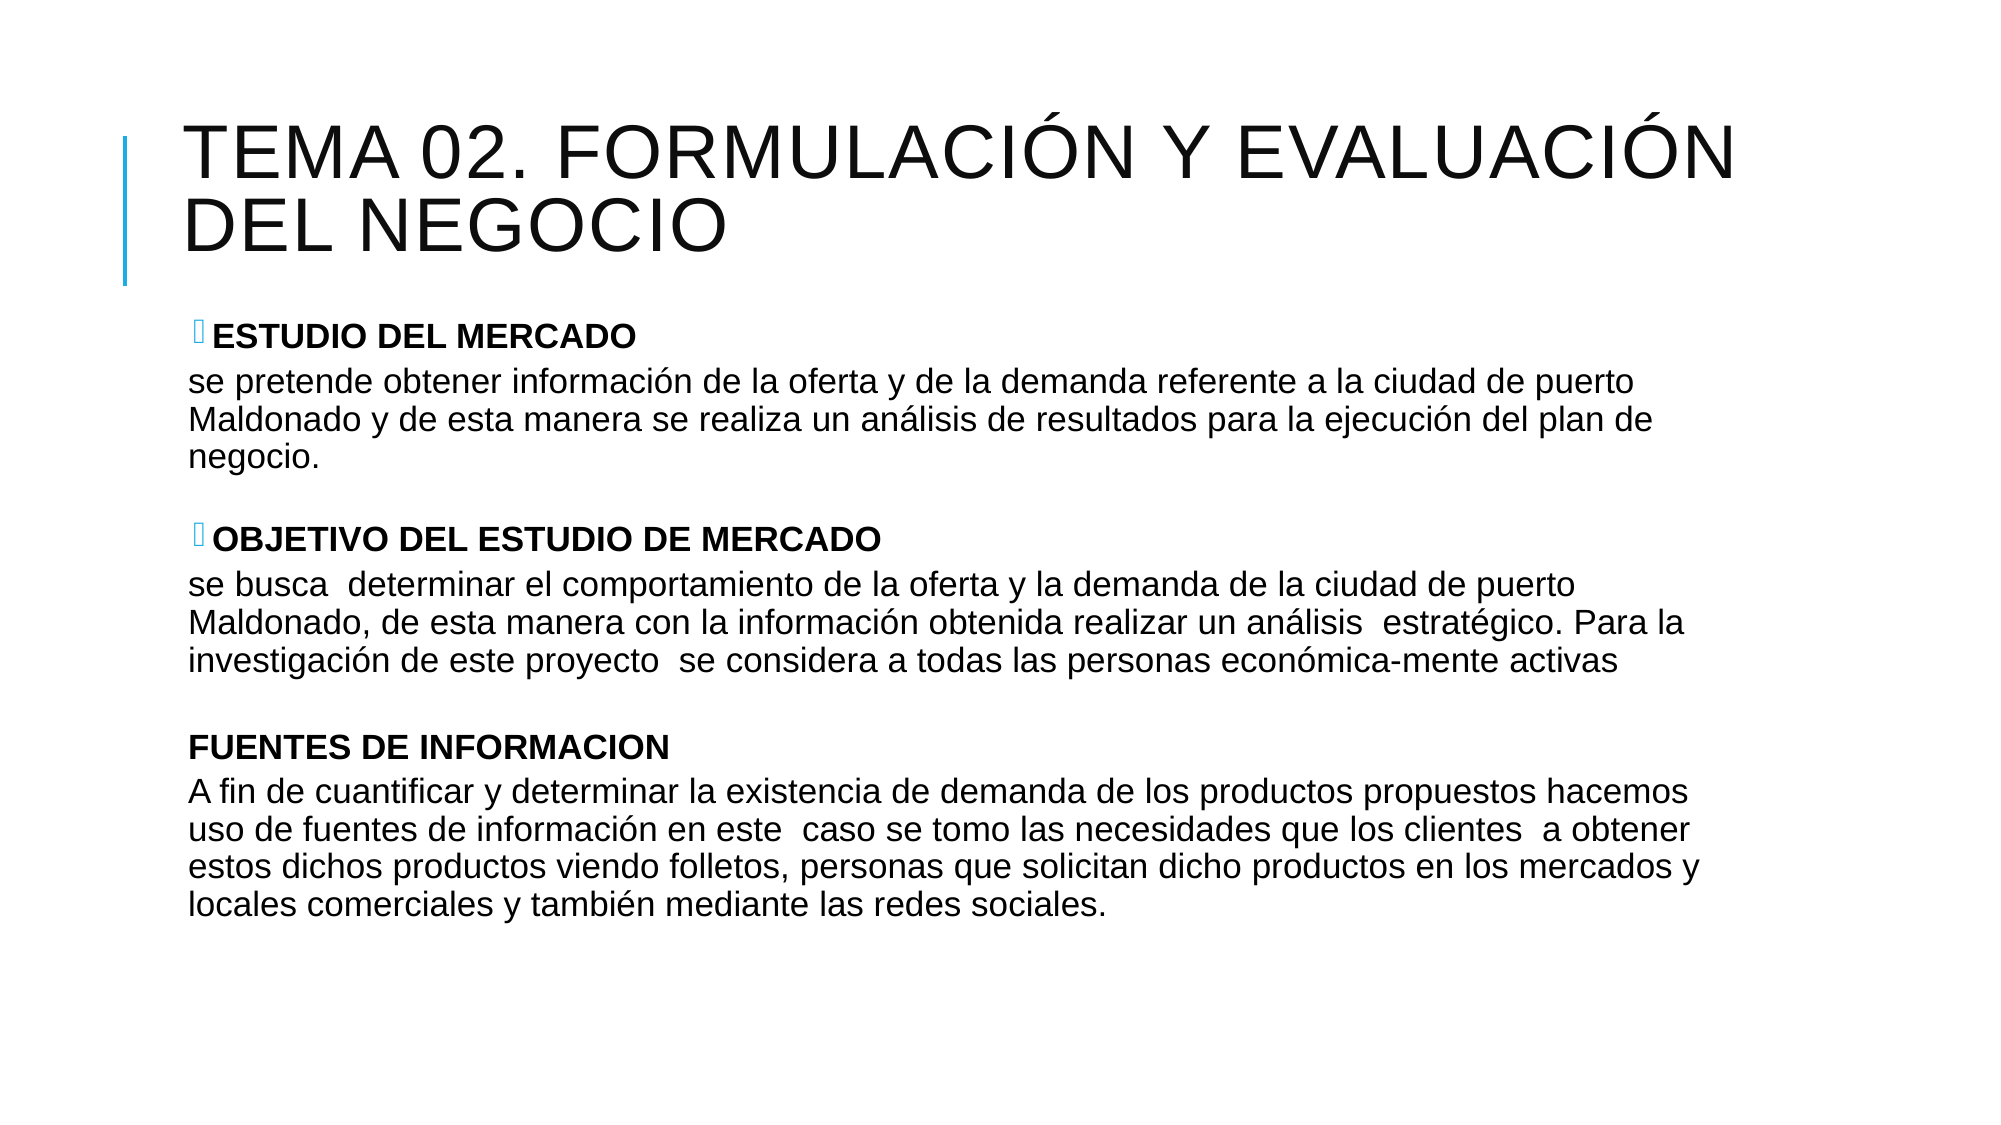

# TEMA 02. FORMULACIÓN Y EVALUACIÓN DEL NEGOCIO
ESTUDIO DEL MERCADO
se pretende obtener información de la oferta y de la demanda referente a la ciudad de puerto Maldonado y de esta manera se realiza un análisis de resultados para la ejecución del plan de negocio.

OBJETIVO DEL ESTUDIO DE MERCADO
se busca  determinar el comportamiento de la oferta y la demanda de la ciudad de puerto Maldonado, de esta manera con la información obtenida realizar un análisis  estratégico. Para la  investigación de este proyecto  se considera a todas las personas económica-mente activas

FUENTES DE INFORMACION
A fin de cuantificar y determinar la existencia de demanda de los productos propuestos hacemos uso de fuentes de información en este  caso se tomo las necesidades que los clientes  a obtener estos dichos productos viendo folletos, personas que solicitan dicho productos en los mercados y locales comerciales y también mediante las redes sociales.